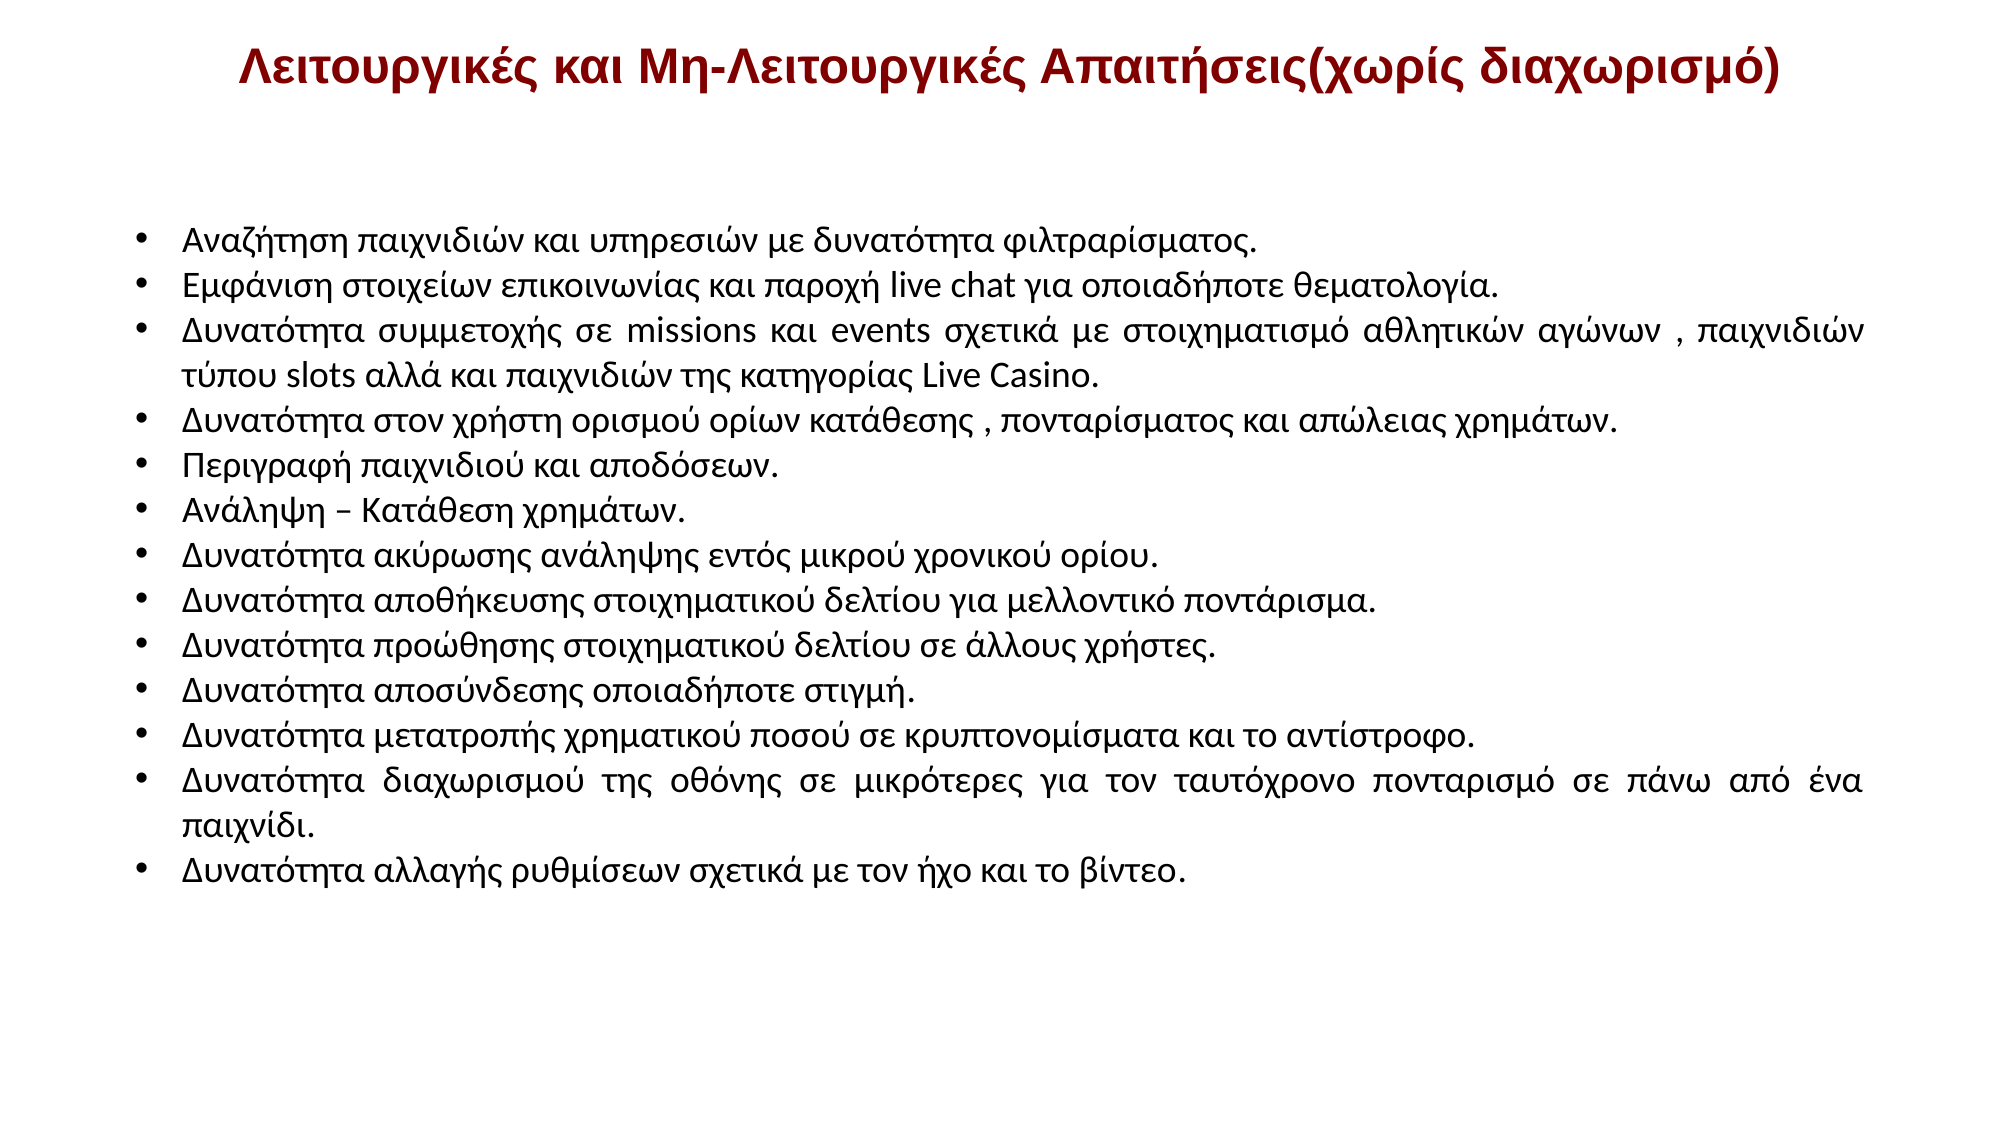

Λειτουργικές και Μη-Λειτουργικές Απαιτήσεις(χωρίς διαχωρισμό)

Αναζήτηση παιχνιδιών και υπηρεσιών με δυνατότητα φιλτραρίσματος.
Εμφάνιση στοιχείων επικοινωνίας και παροχή live chat για οποιαδήποτε θεματολογία.
Δυνατότητα συμμετοχής σε missions και events σχετικά με στοιχηματισμό αθλητικών αγώνων , παιχνιδιών τύπου slots αλλά και παιχνιδιών της κατηγορίας Live Casino.
Δυνατότητα στον χρήστη ορισμού ορίων κατάθεσης , πονταρίσματος και απώλειας χρημάτων.
Περιγραφή παιχνιδιού και αποδόσεων.
Ανάληψη – Κατάθεση χρημάτων.
Δυνατότητα ακύρωσης ανάληψης εντός μικρού χρονικού ορίου.
Δυνατότητα αποθήκευσης στοιχηματικού δελτίου για μελλοντικό ποντάρισμα.
Δυνατότητα προώθησης στοιχηματικού δελτίου σε άλλους χρήστες.
Δυνατότητα αποσύνδεσης οποιαδήποτε στιγμή.
Δυνατότητα μετατροπής χρηματικού ποσού σε κρυπτονομίσματα και το αντίστροφο.
Δυνατότητα διαχωρισμού της οθόνης σε μικρότερες για τον ταυτόχρονο πονταρισμό σε πάνω από ένα παιχνίδι.
Δυνατότητα αλλαγής ρυθμίσεων σχετικά με τον ήχο και το βίντεο.